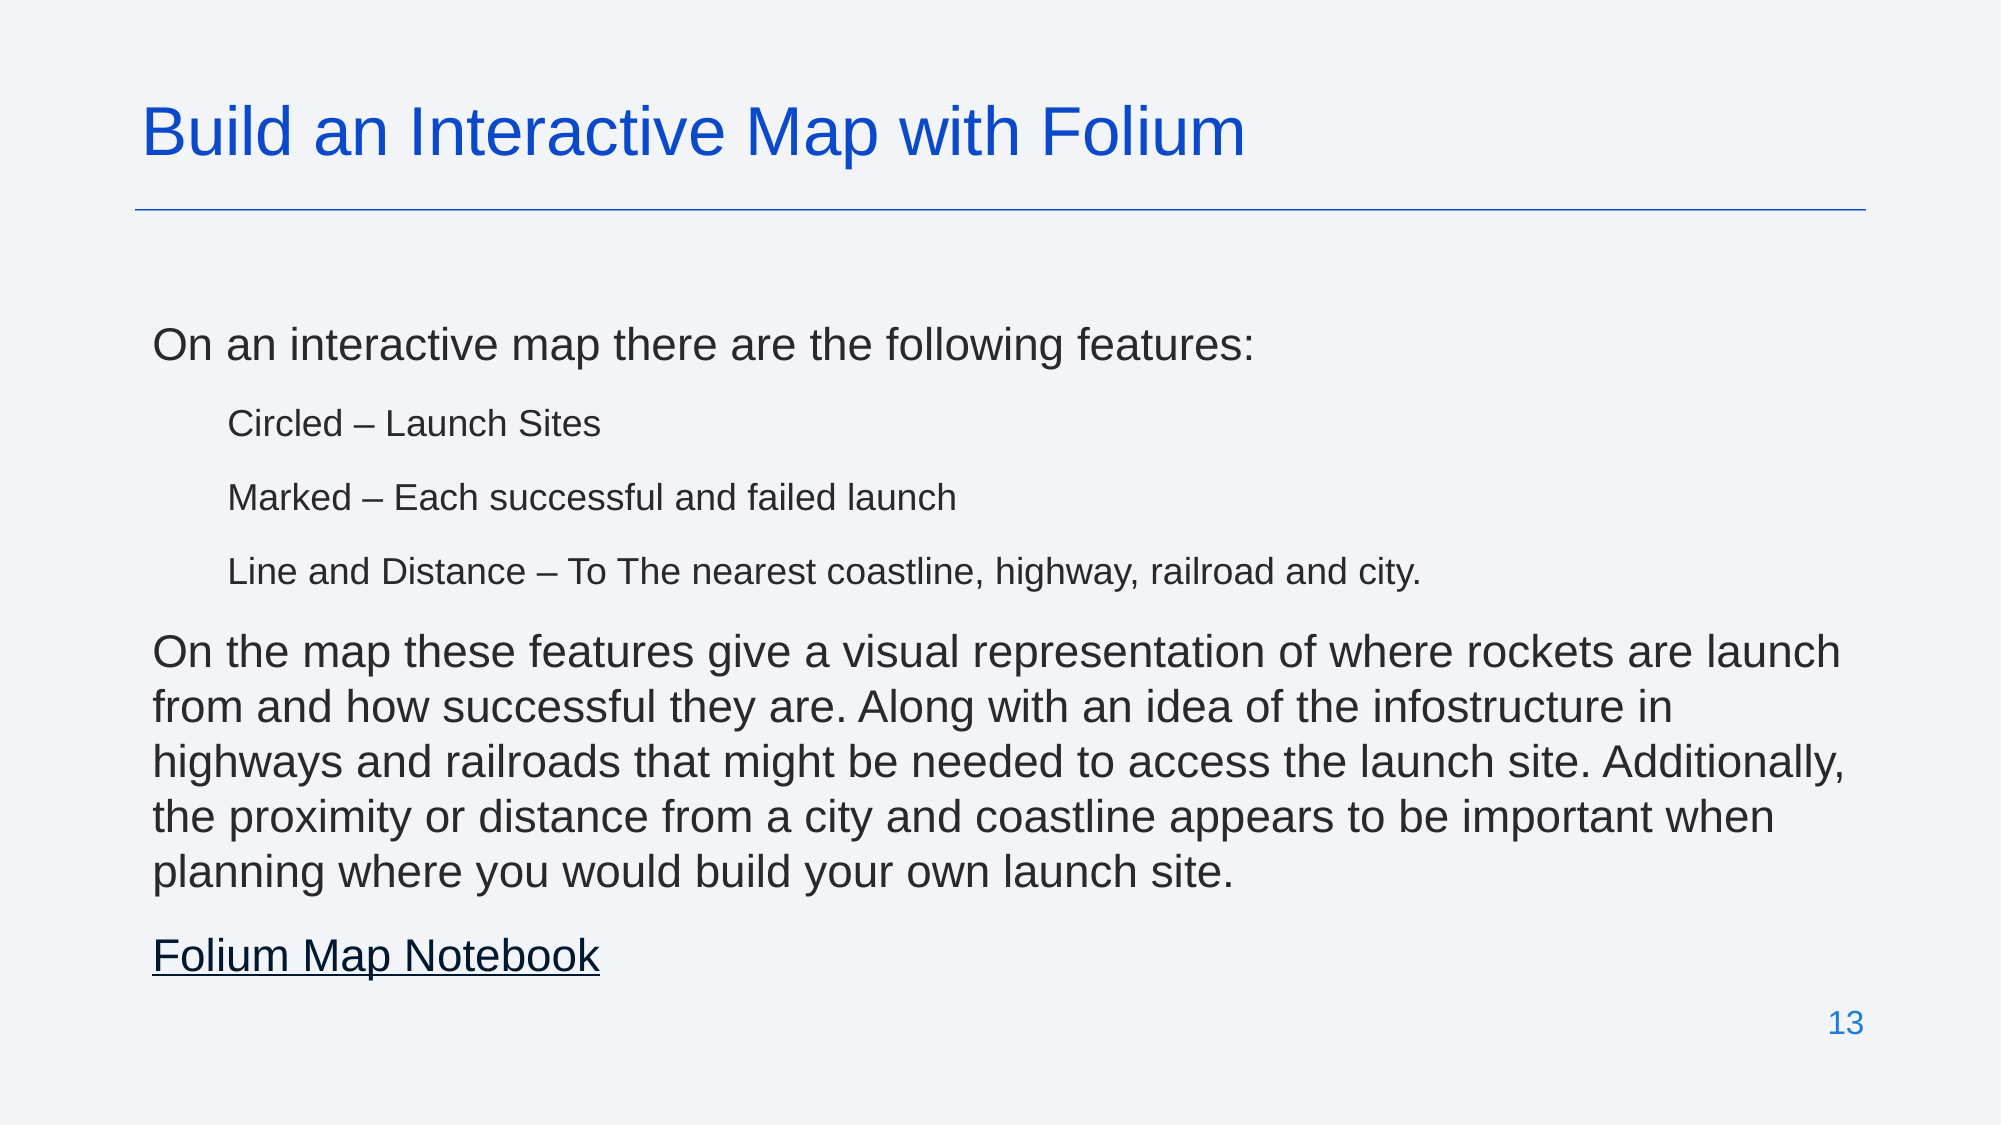

Build an Interactive Map with Folium
On an interactive map there are the following features:
Circled – Launch Sites
Marked – Each successful and failed launch
Line and Distance – To The nearest coastline, highway, railroad and city.
On the map these features give a visual representation of where rockets are launch from and how successful they are. Along with an idea of the infostructure in highways and railroads that might be needed to access the launch site. Additionally, the proximity or distance from a city and coastline appears to be important when planning where you would build your own launch site.
Folium Map Notebook

13